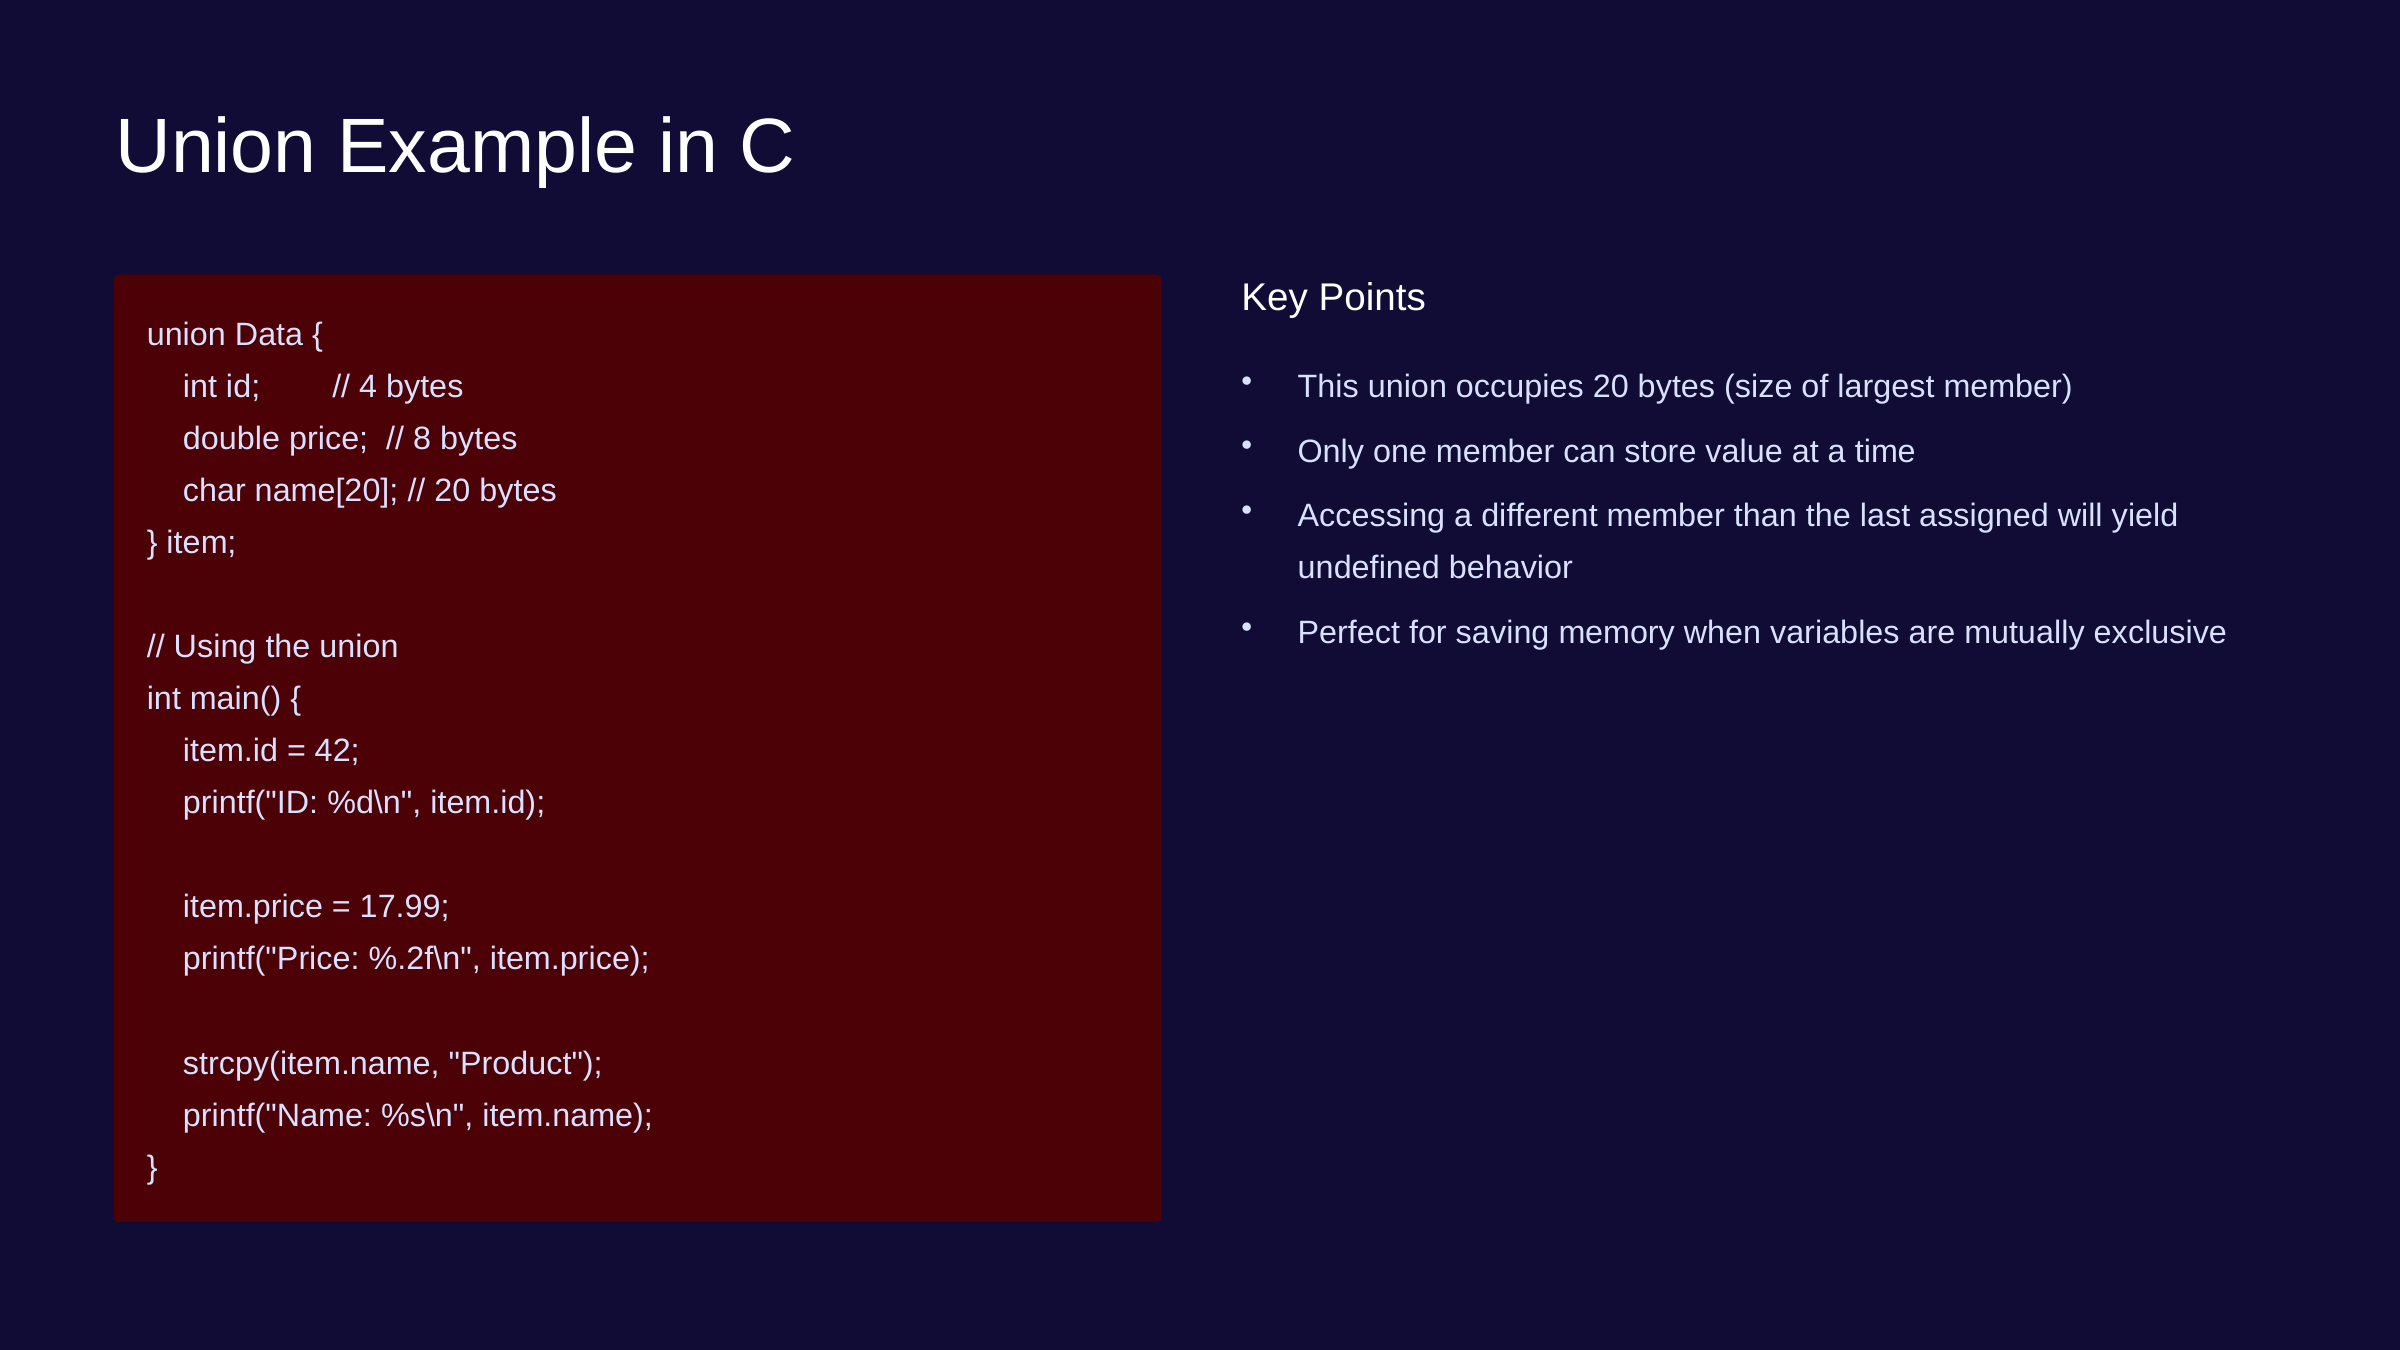

Union Example in C
Key Points

union Data {
    int id;        // 4 bytes
    double price;  // 8 bytes
    char name[20]; // 20 bytes
} item;

// Using the union
int main() {
    item.id = 42;
    printf("ID: %d\n", item.id);

    item.price = 17.99;
    printf("Price: %.2f\n", item.price);

    strcpy(item.name, "Product");
    printf("Name: %s\n", item.name);
}
This union occupies 20 bytes (size of largest member)
Only one member can store value at a time
Accessing a different member than the last assigned will yield undefined behavior
Perfect for saving memory when variables are mutually exclusive